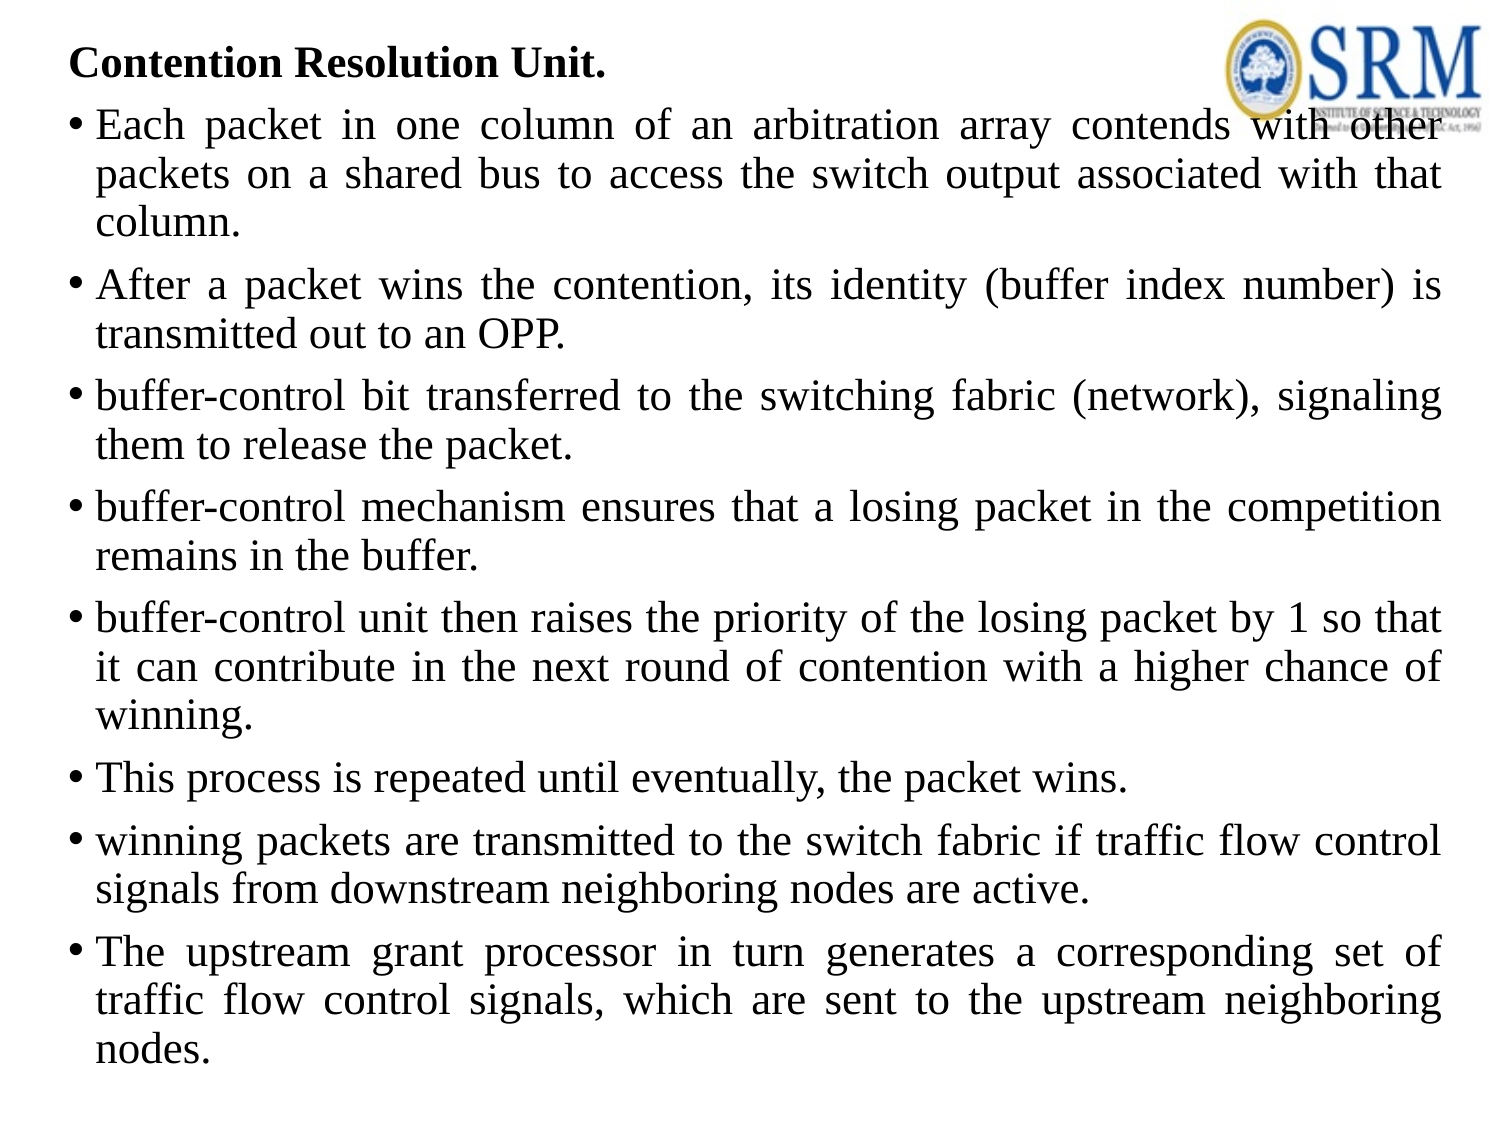

Contention Resolution Unit.
Each packet in one column of an arbitration array contends with other packets on a shared bus to access the switch output associated with that column.
After a packet wins the contention, its identity (buffer index number) is transmitted out to an OPP.
buffer-control bit transferred to the switching fabric (network), signaling them to release the packet.
buffer-control mechanism ensures that a losing packet in the competition remains in the buffer.
buffer-control unit then raises the priority of the losing packet by 1 so that it can contribute in the next round of contention with a higher chance of winning.
This process is repeated until eventually, the packet wins.
winning packets are transmitted to the switch fabric if traffic flow control signals from downstream neighboring nodes are active.
The upstream grant processor in turn generates a corresponding set of traffic flow control signals, which are sent to the upstream neighboring nodes.